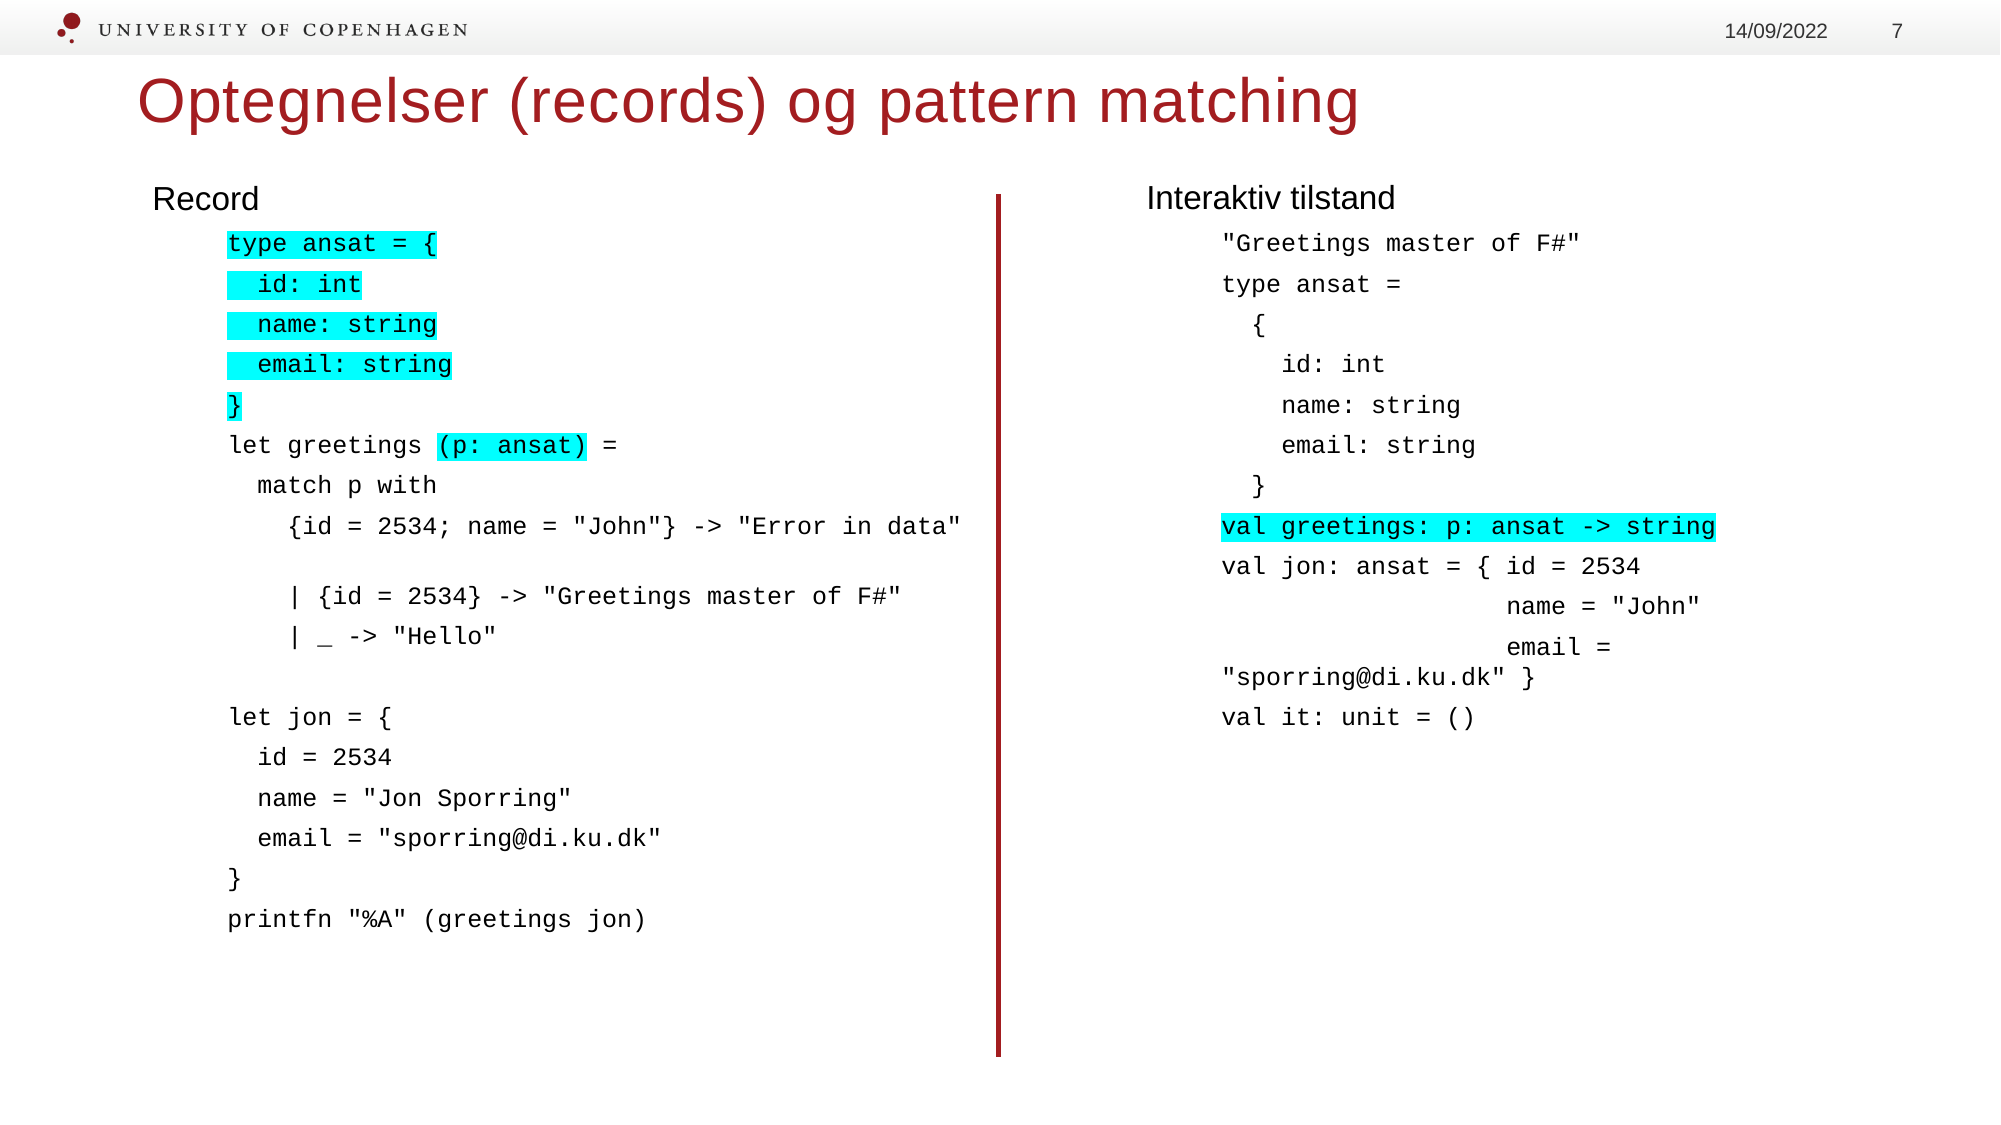

14/09/2022
7
Optegnelser (records) og pattern matching
Record
type ansat = {
  id: int
  name: string
  email: string
}
let greetings (p: ansat) =
  match p with
    {id = 2534; name = "John"} -> "Error in data"
    | {id = 2534} -> "Greetings master of F#"
    | _ -> "Hello"

let jon = {
  id = 2534
  name = "Jon Sporring"
  email = "sporring@di.ku.dk"
}
printfn "%A" (greetings jon)
Interaktiv tilstand
"Greetings master of F#"
type ansat =
  {
    id: int
    name: string
    email: string
  }
val greetings: p: ansat -> string
val jon: ansat = { id = 2534
                   name = "John"
                   email = "sporring@di.ku.dk" }
val it: unit = ()